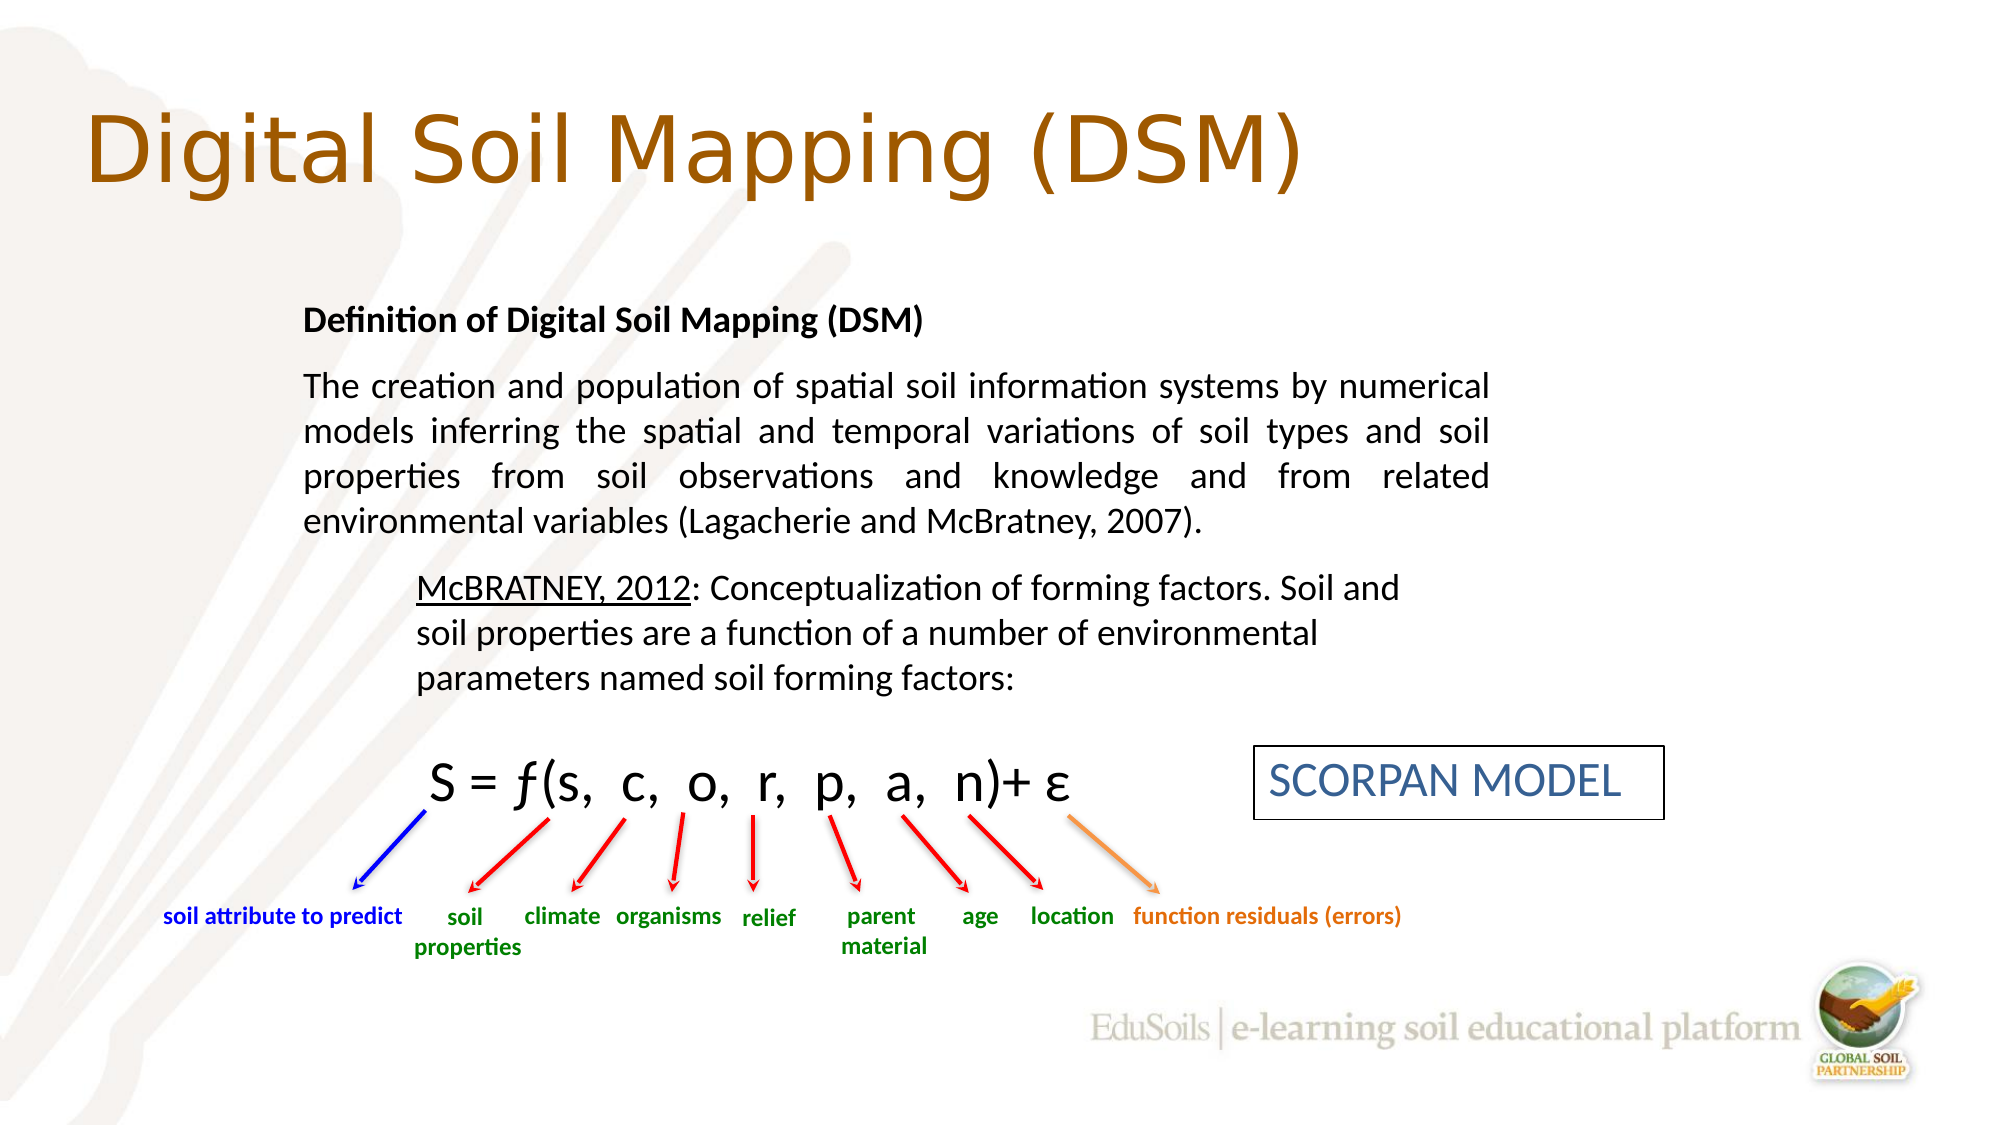

# Digital Soil Mapping (DSM)
Definition of Digital Soil Mapping (DSM)
The creation and population of spatial soil information systems by numerical models inferring the spatial and temporal variations of soil types and soil properties from soil observations and knowledge and from related environmental variables (Lagacherie and McBratney, 2007).
McBRATNEY, 2012: Conceptualization of forming factors. Soil and soil properties are a function of a number of environmental parameters named soil forming factors:

 S = ƒ(s,  c,  o,  r,  p,  a,  n)+ ε

SCORPAN MODEL
soil attribute to predict
climate
organisms
parent
material
age
location
function residuals (errors)
soil
properties

relief
27